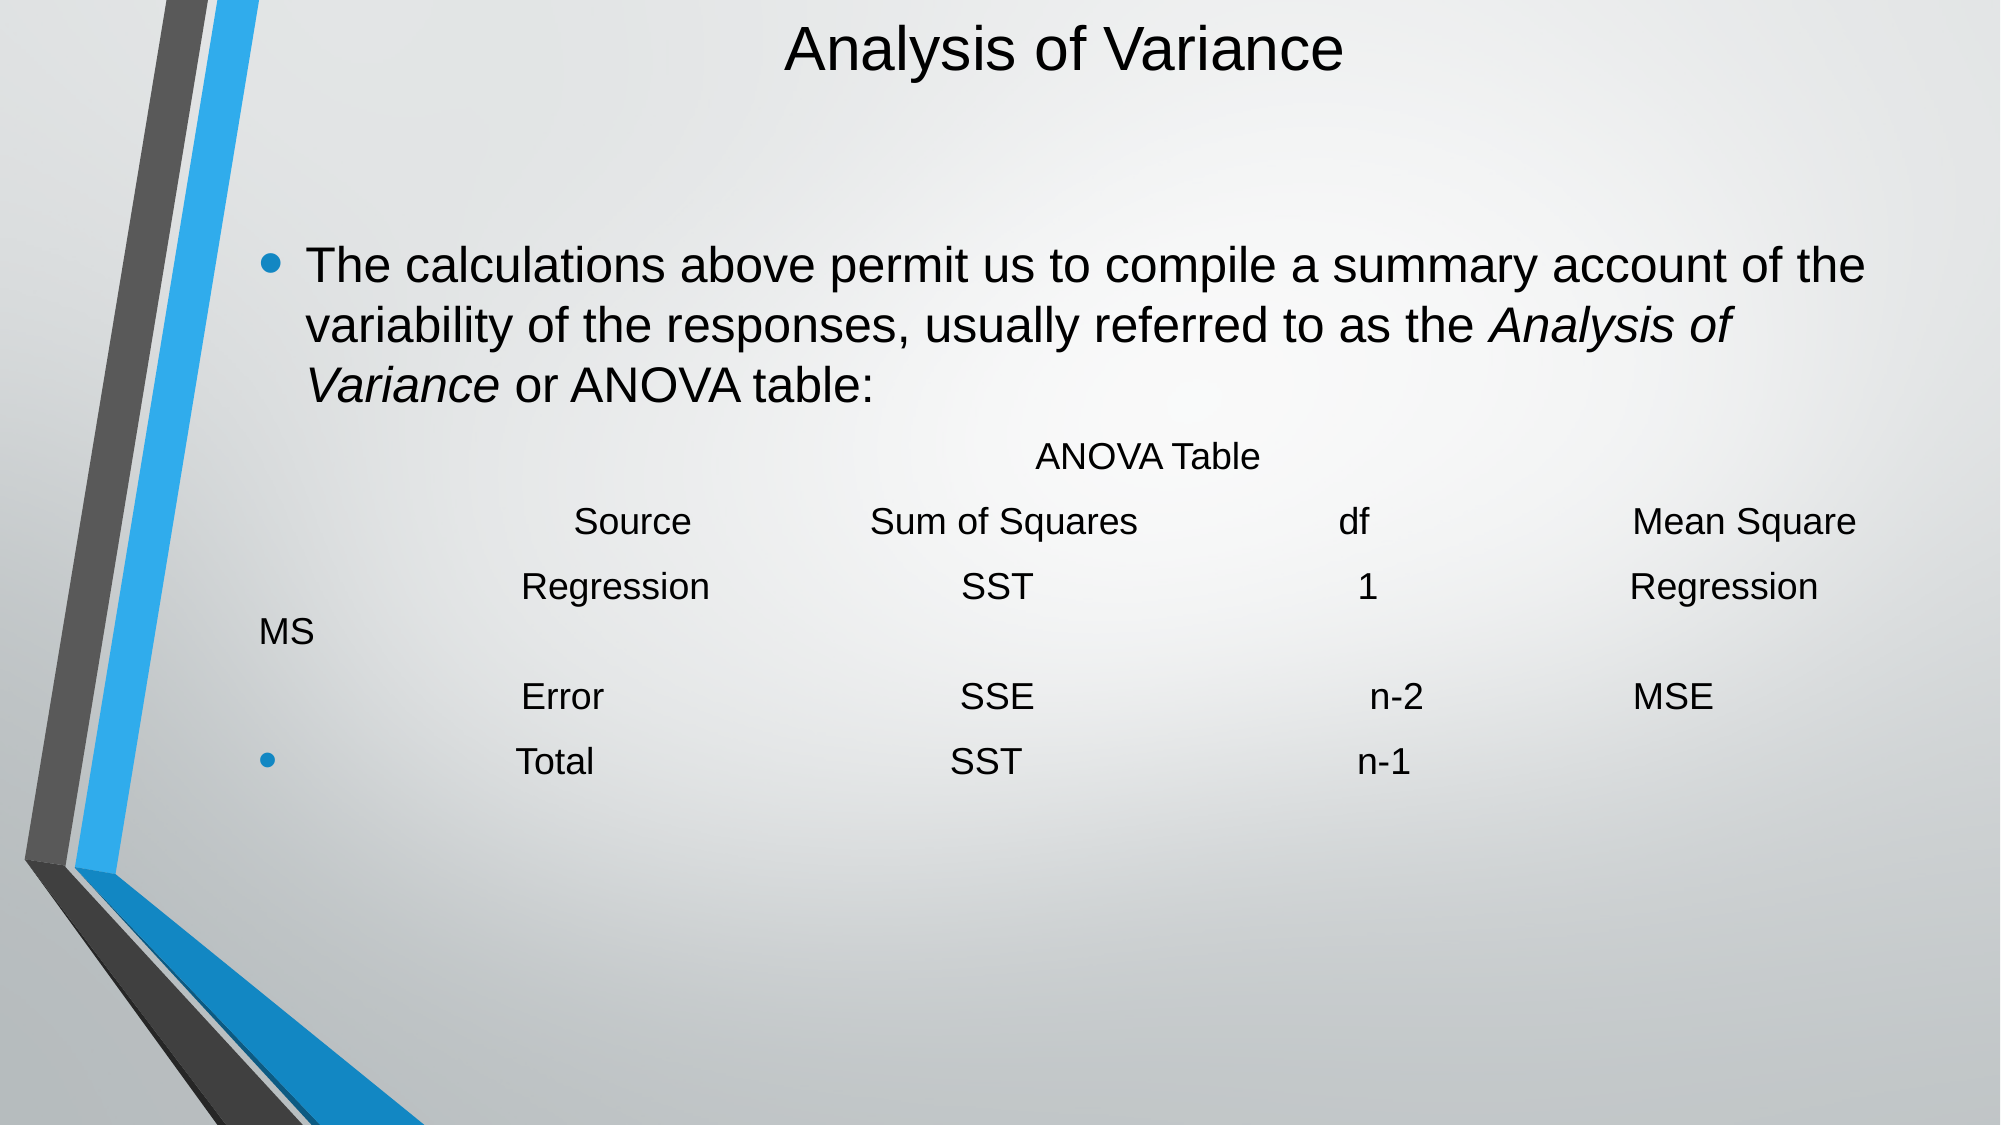

# Analysis of Variance
The calculations above permit us to compile a summary account of the variability of the responses, usually referred to as the Analysis of Variance or ANOVA table:
                                                                          ANOVA Table
                              Source                 Sum of Squares                   df                         Mean Square
                         Regression                        SST                               1                        Regression MS
                         Error                                  SSE                                n-2                    MSE
                    Total                                  SST                                n-1